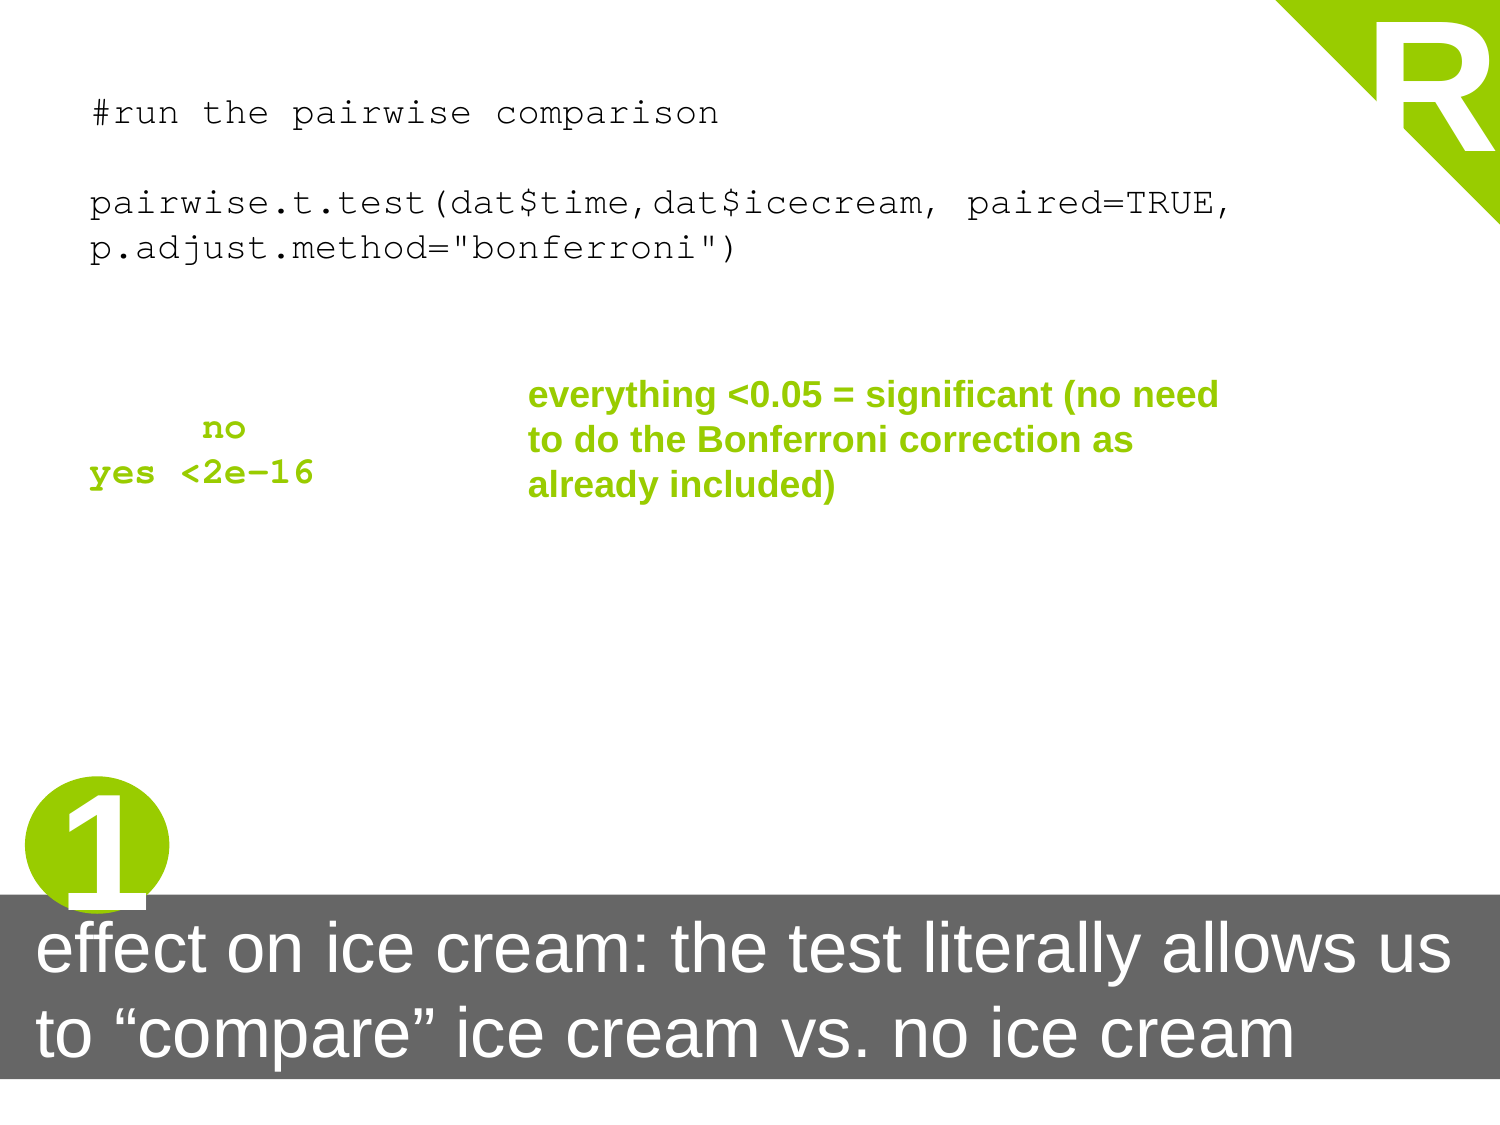

R

#run the pairwise comparison

pairwise.t.test(dat$time,dat$icecream, paired=TRUE, p.adjust.method="bonferroni")

     no
yes <2e-16

everything <0.05 = significant (no need to do the Bonferroni correction as already included)

1
effect on ice cream: the test literally allows us to “compare” ice cream vs. no ice cream